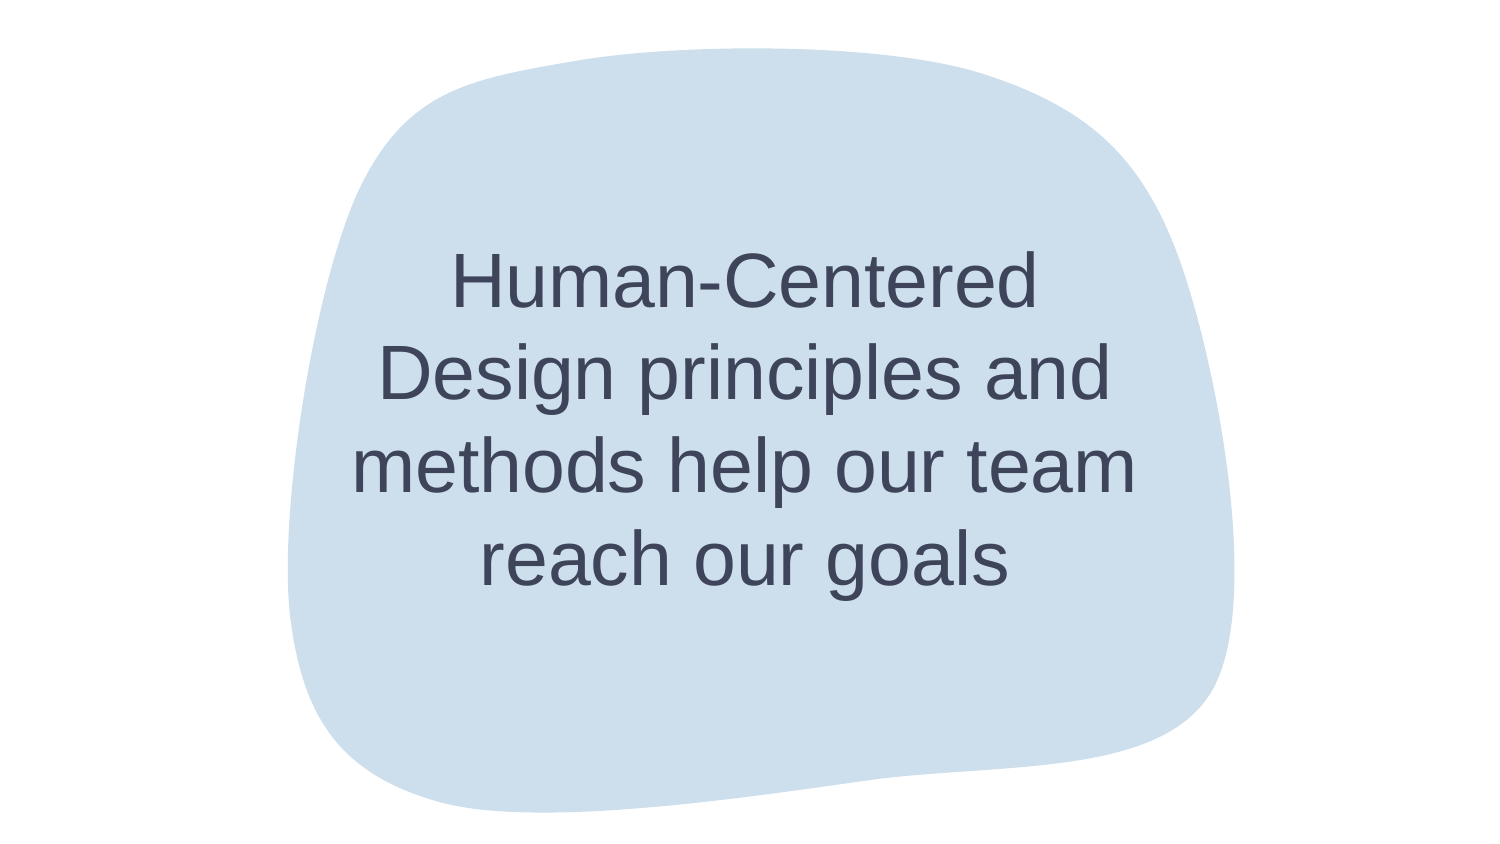

# Human-Centered Design principles and methods help our team reach our goals